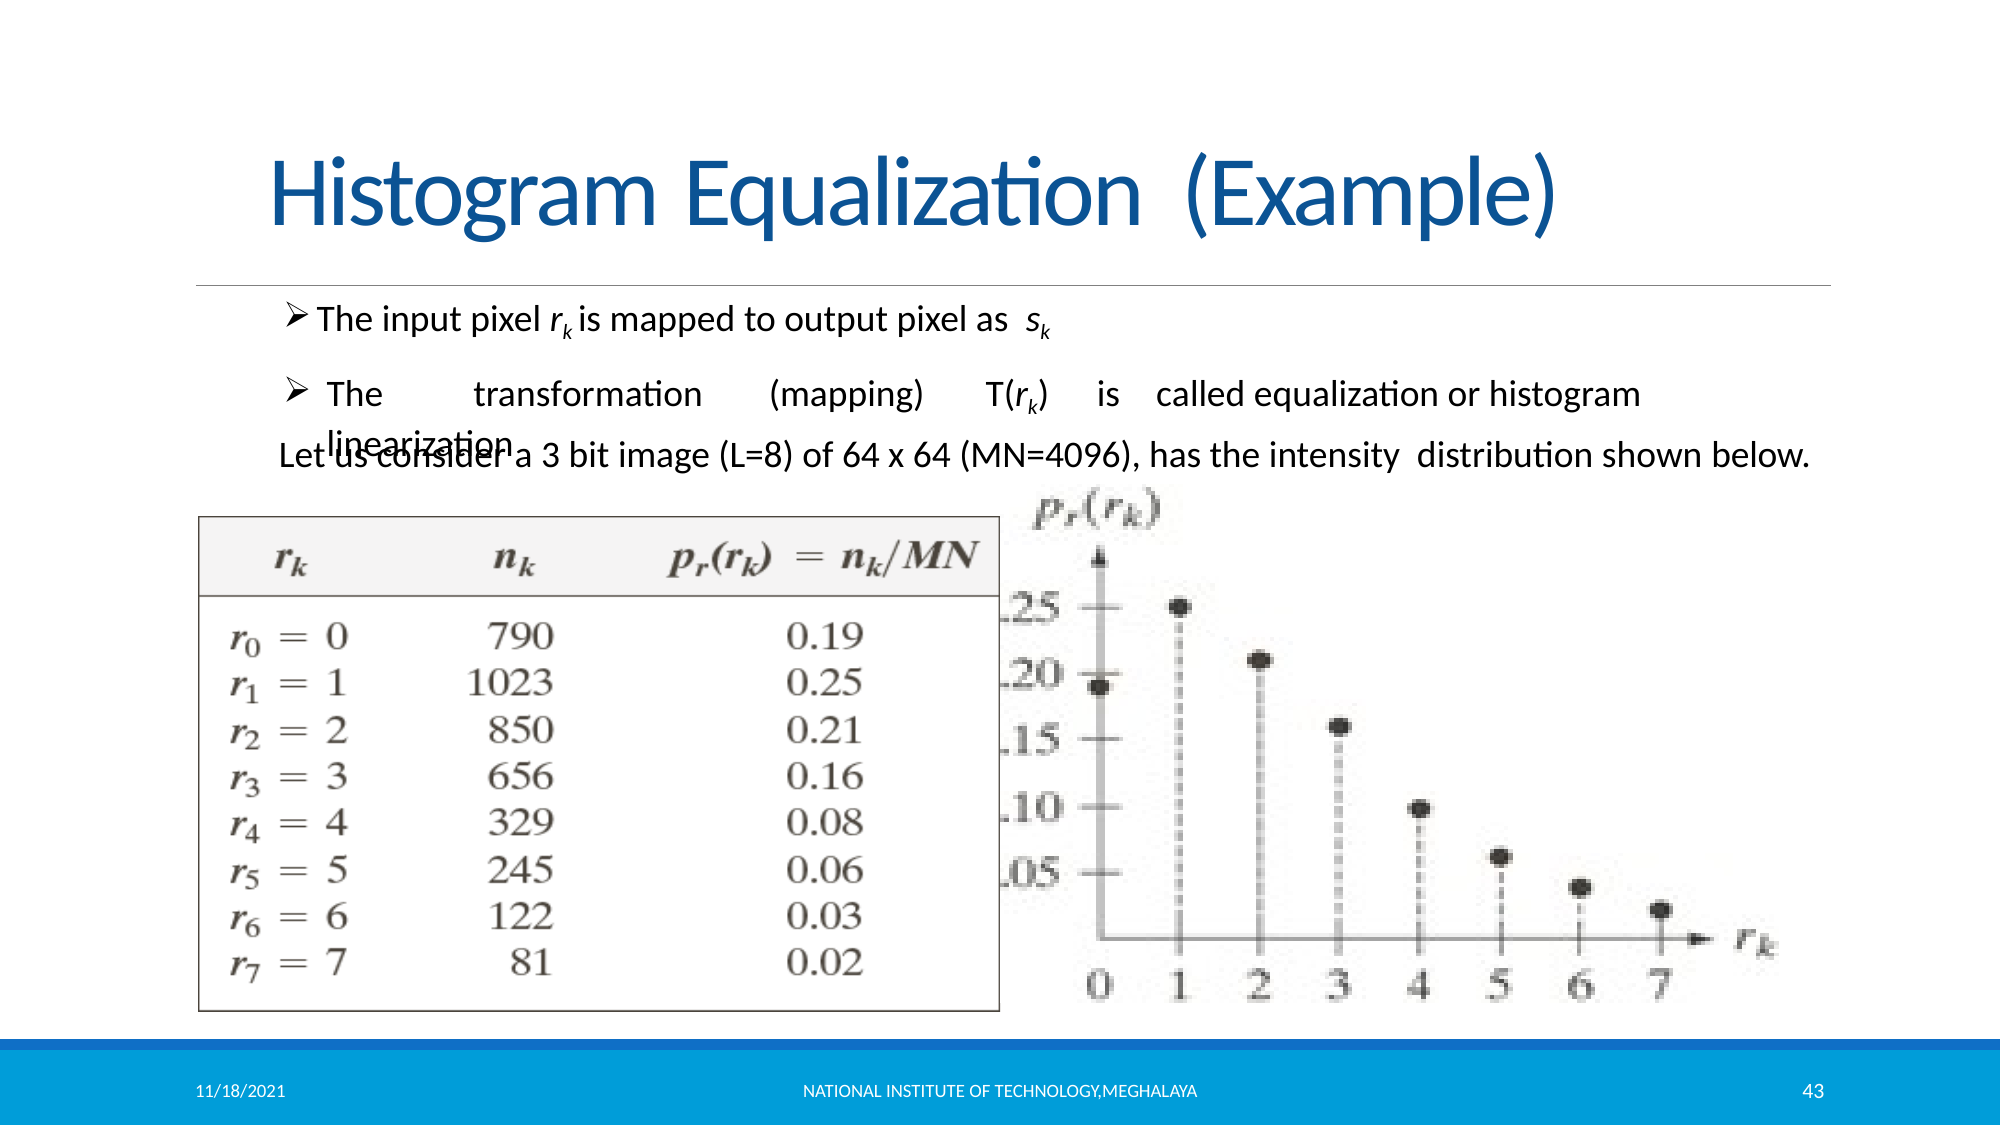

# Histogram Equalization  (Example)
The input pixel rk is mapped to output pixel as  sk
The	transformation	(mapping)	T(rk)	is	called equalization or histogram linearization
Let us consider a 3 bit image (L=8) of 64 x 64 (MN=4096), has the intensity  distribution shown below.

11/18/2021
National Institute of Technology,Meghalaya
43